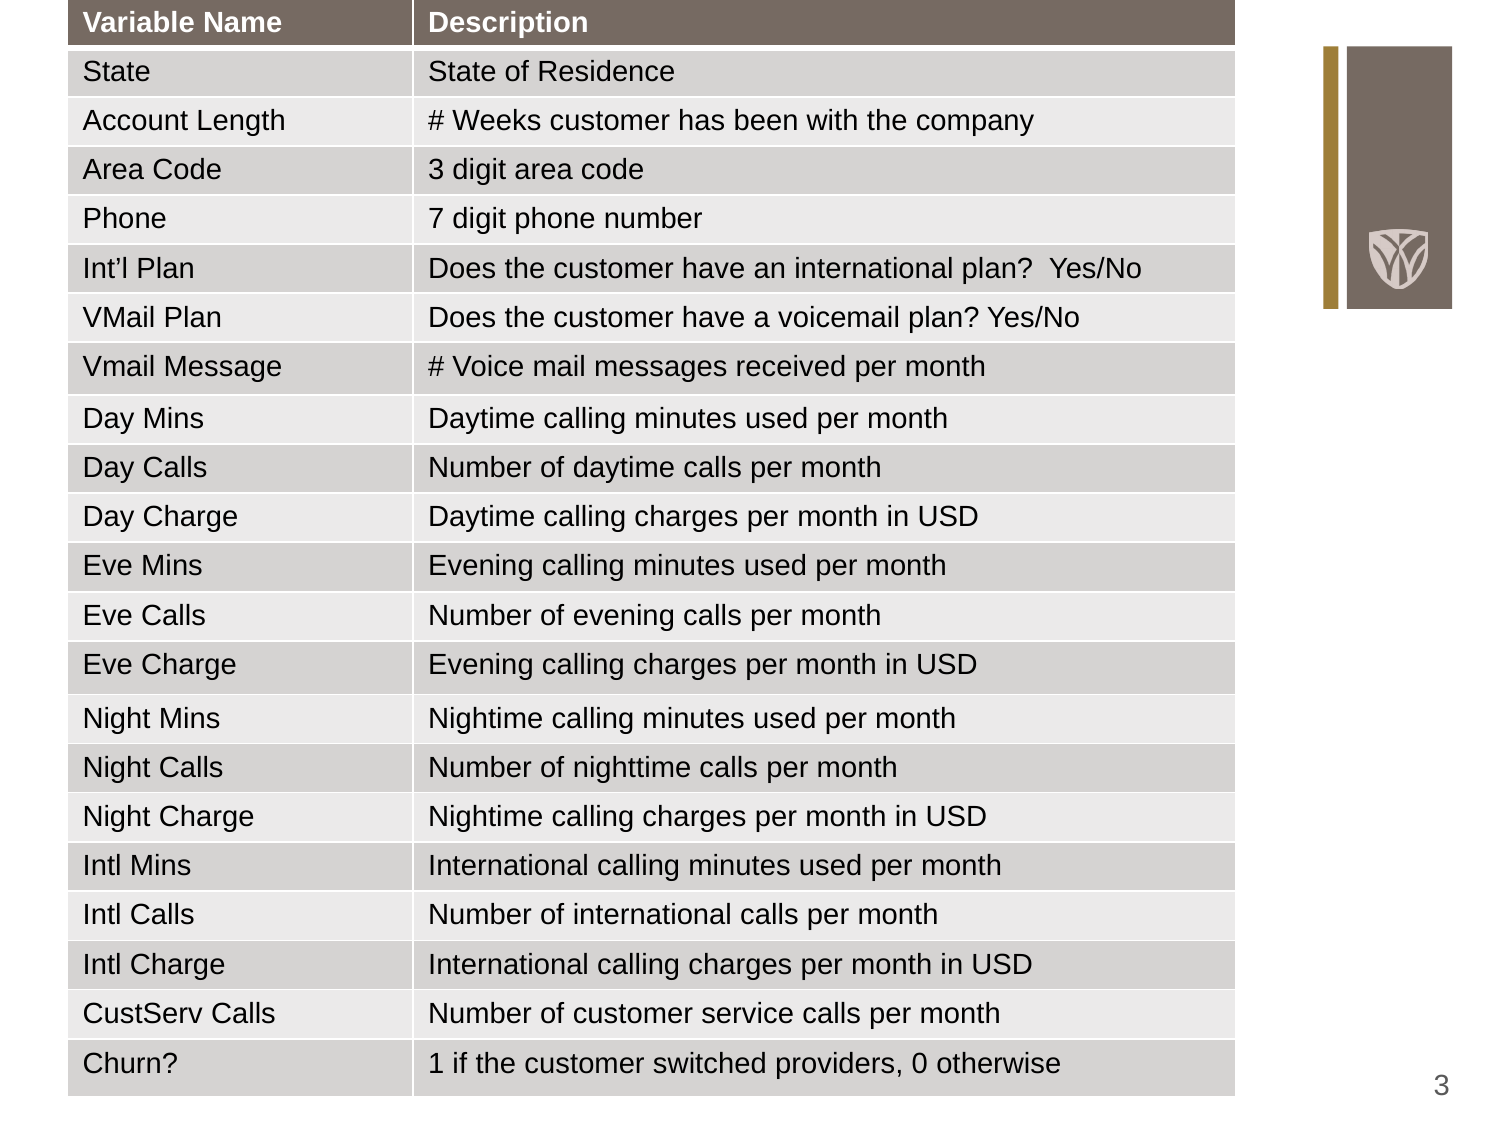

| Variable Name | Description |
| --- | --- |
| State | State of Residence |
| Account Length | # Weeks customer has been with the company |
| Area Code | 3 digit area code |
| Phone | 7 digit phone number |
| Int’l Plan | Does the customer have an international plan? Yes/No |
| VMail Plan | Does the customer have a voicemail plan? Yes/No |
| Vmail Message | # Voice mail messages received per month |
| Day Mins | Daytime calling minutes used per month |
| Day Calls | Number of daytime calls per month |
| Day Charge | Daytime calling charges per month in USD |
| Eve Mins | Evening calling minutes used per month |
| Eve Calls | Number of evening calls per month |
| Eve Charge | Evening calling charges per month in USD |
| Night Mins | Nightime calling minutes used per month |
| Night Calls | Number of nighttime calls per month |
| Night Charge | Nightime calling charges per month in USD |
| Intl Mins | International calling minutes used per month |
| Intl Calls | Number of international calls per month |
| Intl Charge | International calling charges per month in USD |
| CustServ Calls | Number of customer service calls per month |
| Churn? | 1 if the customer switched providers, 0 otherwise |

3